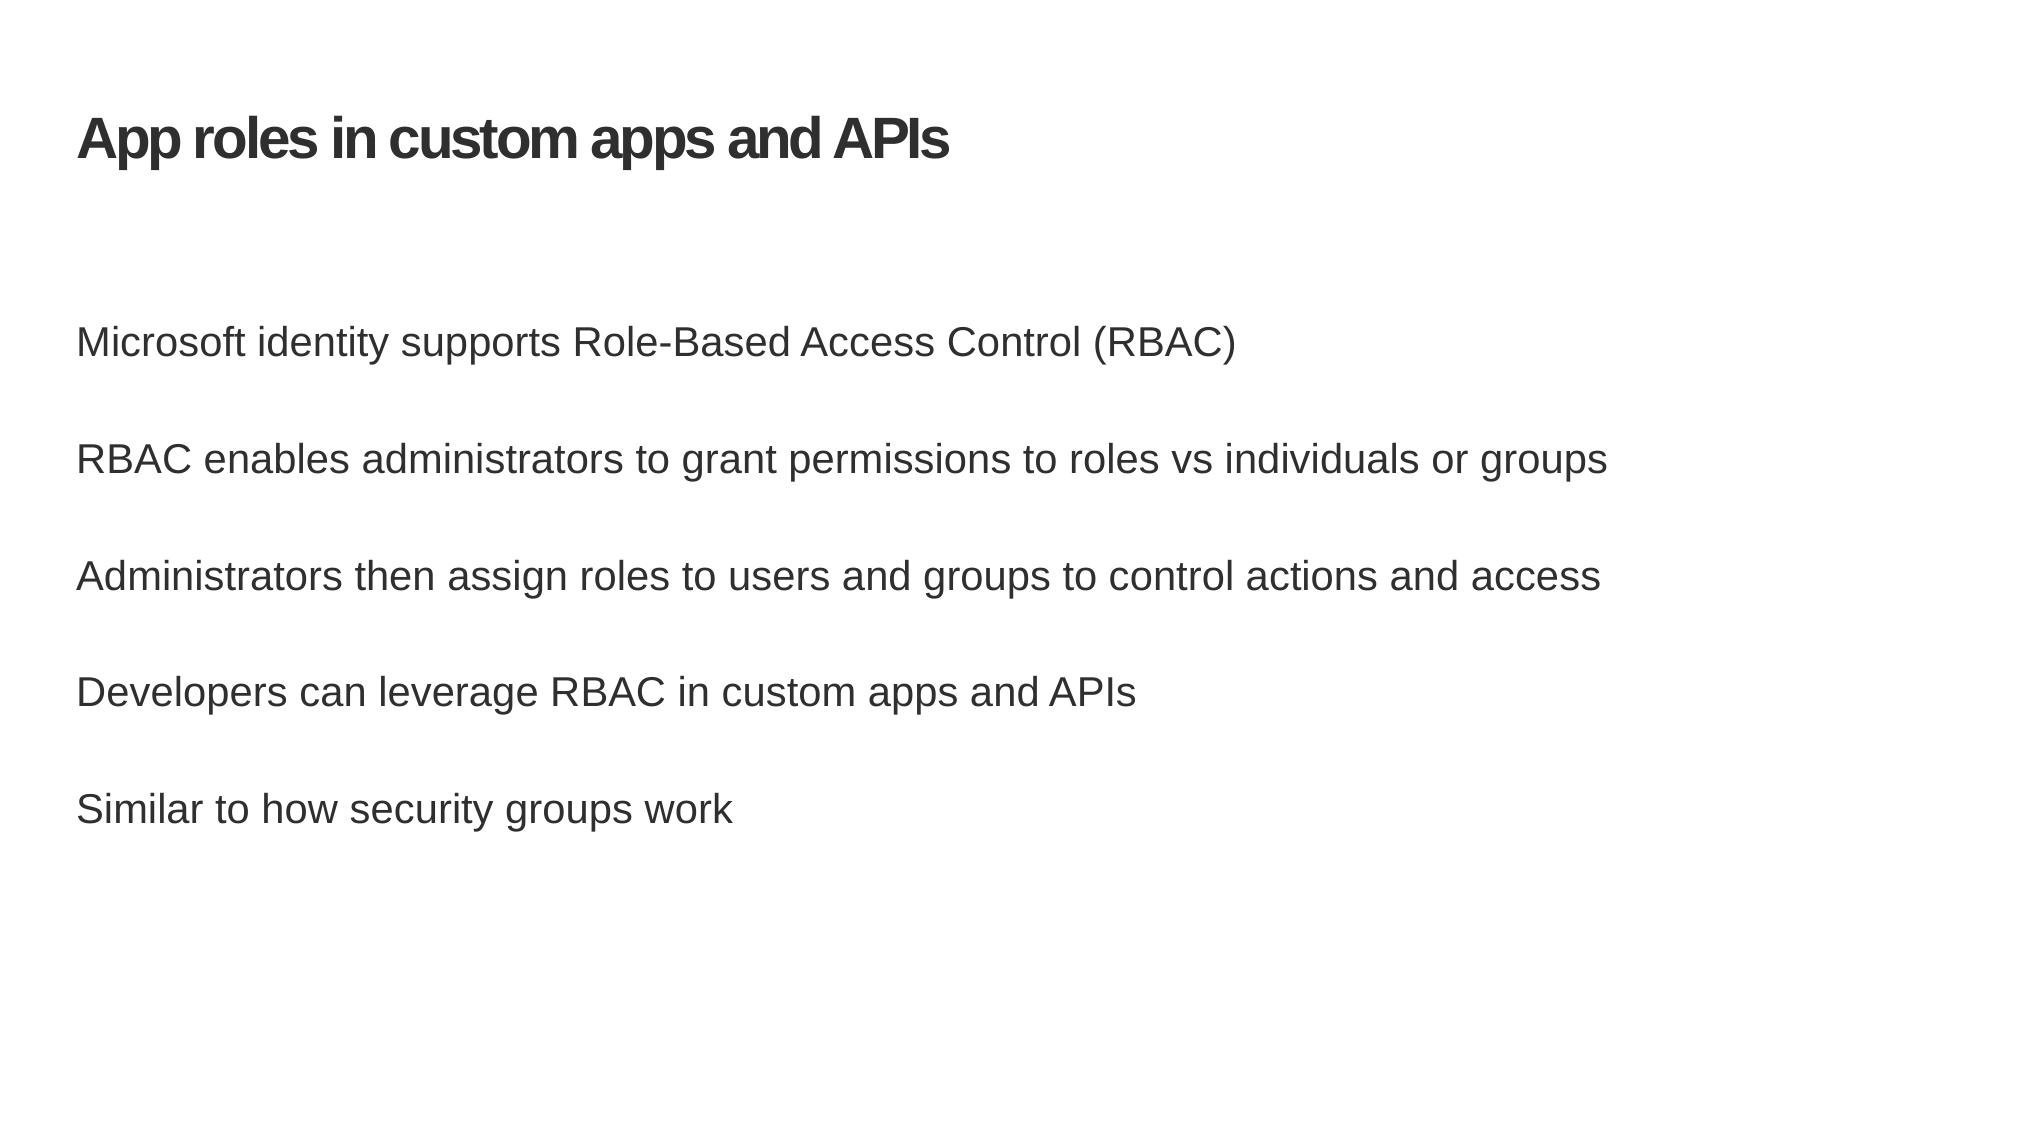

# App roles in custom apps and APIs
Microsoft identity supports Role-Based Access Control (RBAC)

RBAC enables administrators to grant permissions to roles vs individuals or groups

Administrators then assign roles to users and groups to control actions and access

Developers can leverage RBAC in custom apps and APIs

Similar to how security groups work